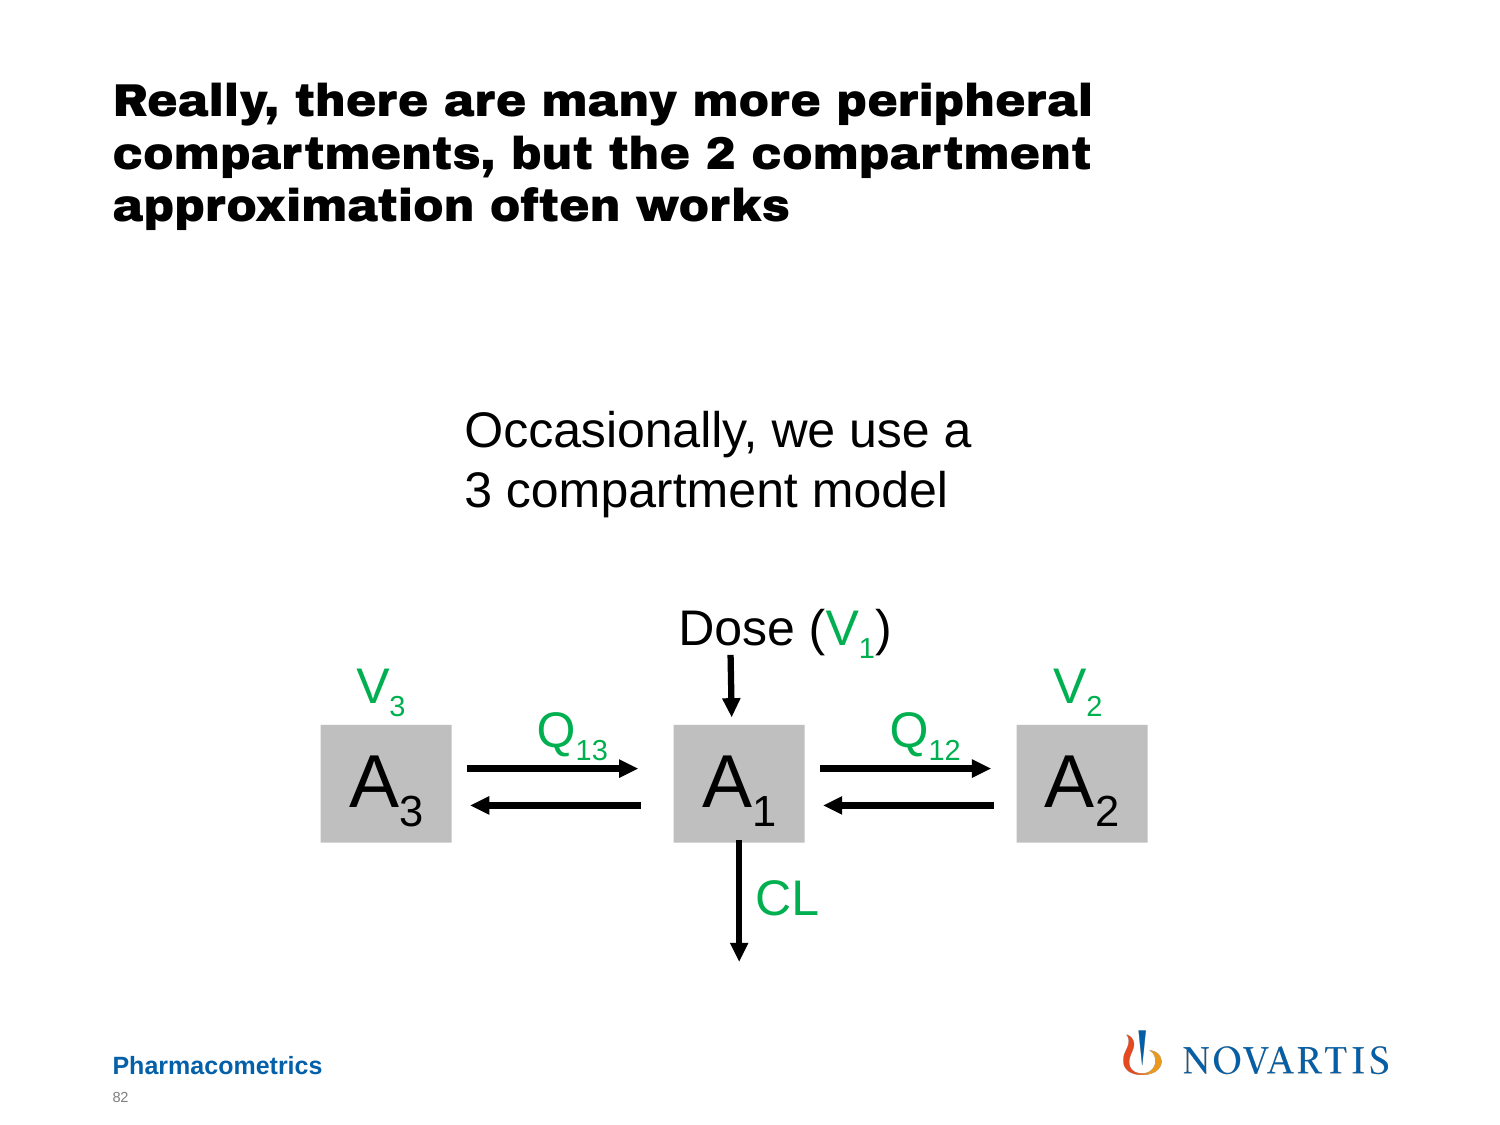

# Really, there are many more peripheral compartments, but the 2 compartment approximation often works
Occasionally, we use a
3 compartment model
Dose (V1)
V3
V2
Q13
Q12
A3
A1
A2
CL
82